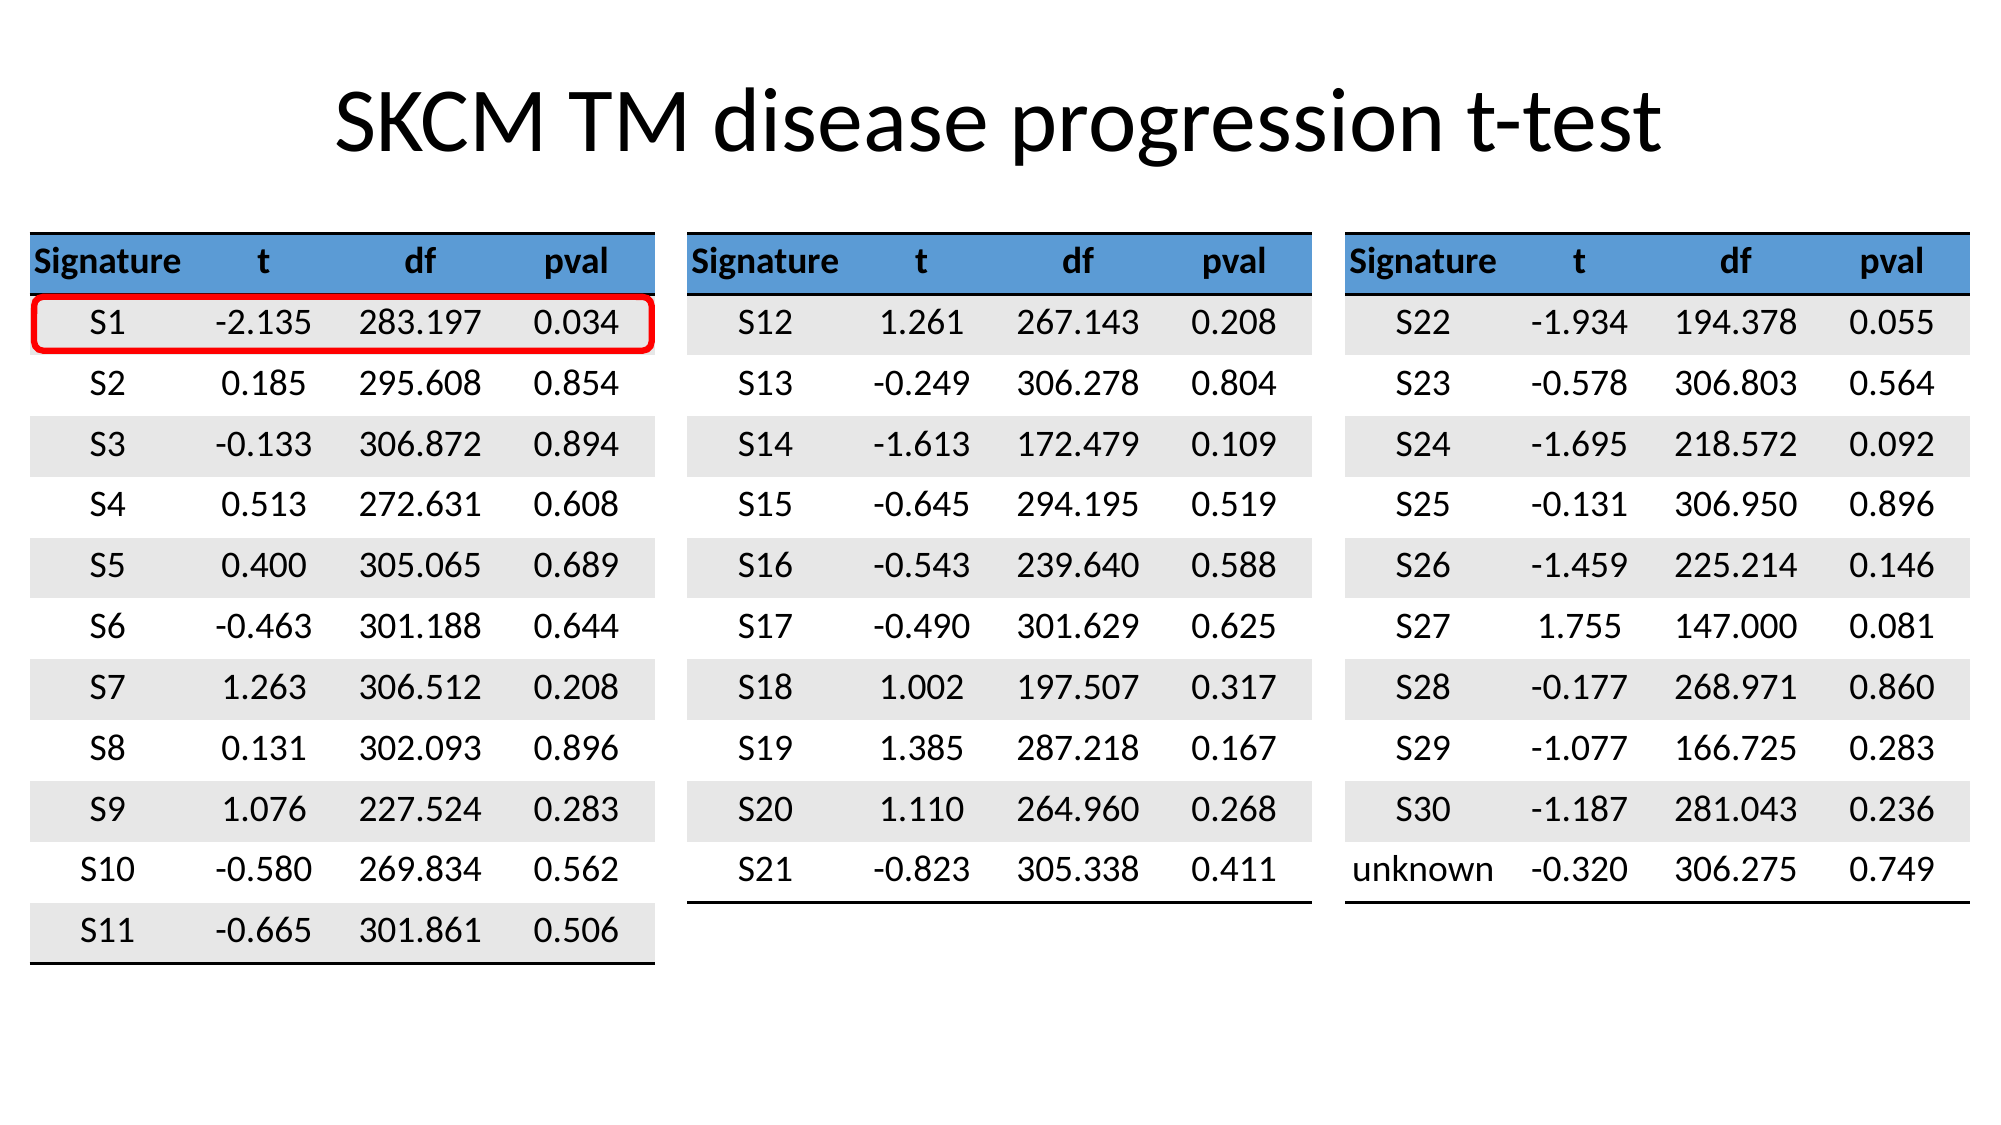

# SKCM TM disease progression t-test
| Signature | t | df | pval |
| --- | --- | --- | --- |
| S1 | -2.135 | 283.197 | 0.034 |
| S2 | 0.185 | 295.608 | 0.854 |
| S3 | -0.133 | 306.872 | 0.894 |
| S4 | 0.513 | 272.631 | 0.608 |
| S5 | 0.400 | 305.065 | 0.689 |
| S6 | -0.463 | 301.188 | 0.644 |
| S7 | 1.263 | 306.512 | 0.208 |
| S8 | 0.131 | 302.093 | 0.896 |
| S9 | 1.076 | 227.524 | 0.283 |
| S10 | -0.580 | 269.834 | 0.562 |
| S11 | -0.665 | 301.861 | 0.506 |
| Signature | t | df | pval |
| --- | --- | --- | --- |
| S12 | 1.261 | 267.143 | 0.208 |
| S13 | -0.249 | 306.278 | 0.804 |
| S14 | -1.613 | 172.479 | 0.109 |
| S15 | -0.645 | 294.195 | 0.519 |
| S16 | -0.543 | 239.640 | 0.588 |
| S17 | -0.490 | 301.629 | 0.625 |
| S18 | 1.002 | 197.507 | 0.317 |
| S19 | 1.385 | 287.218 | 0.167 |
| S20 | 1.110 | 264.960 | 0.268 |
| S21 | -0.823 | 305.338 | 0.411 |
| Signature | t | df | pval |
| --- | --- | --- | --- |
| S22 | -1.934 | 194.378 | 0.055 |
| S23 | -0.578 | 306.803 | 0.564 |
| S24 | -1.695 | 218.572 | 0.092 |
| S25 | -0.131 | 306.950 | 0.896 |
| S26 | -1.459 | 225.214 | 0.146 |
| S27 | 1.755 | 147.000 | 0.081 |
| S28 | -0.177 | 268.971 | 0.860 |
| S29 | -1.077 | 166.725 | 0.283 |
| S30 | -1.187 | 281.043 | 0.236 |
| unknown | -0.320 | 306.275 | 0.749 |